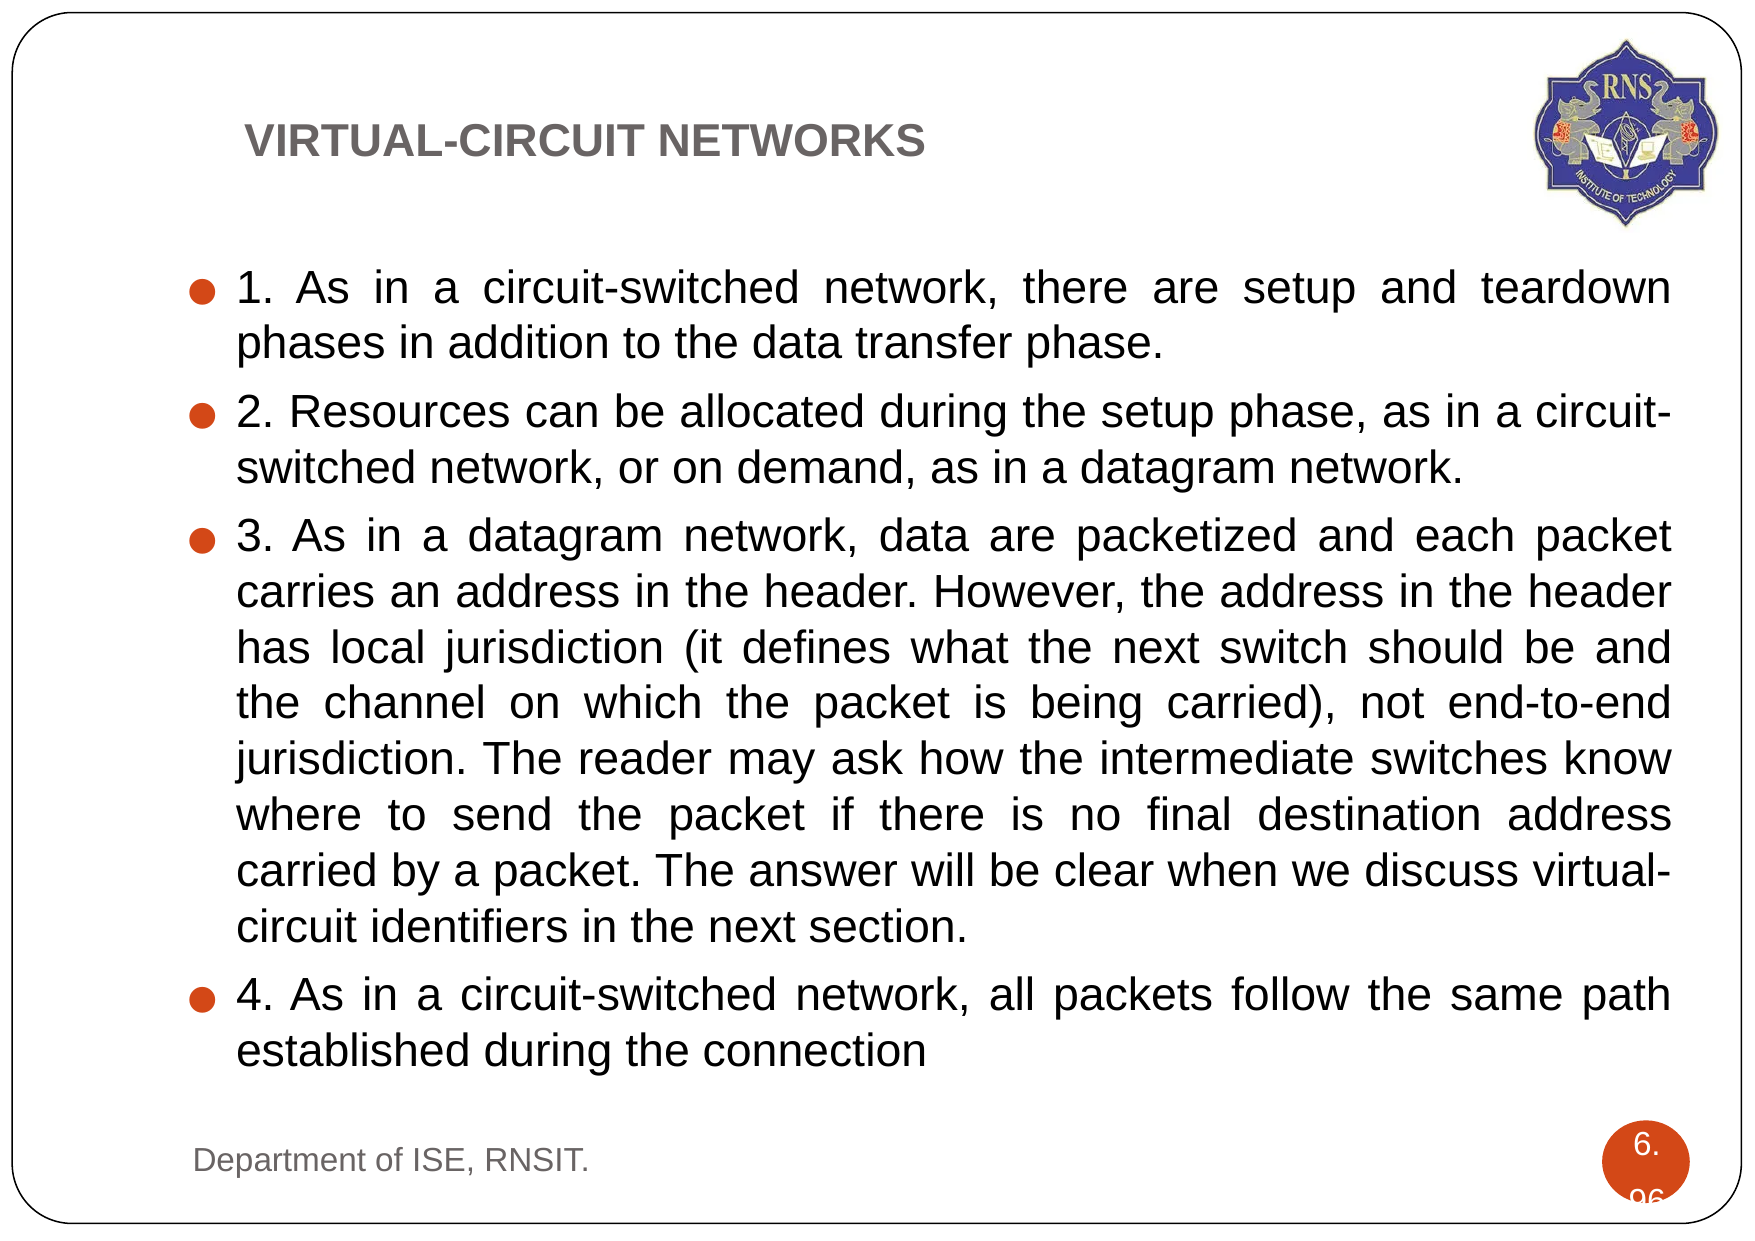

# VIRTUAL-CIRCUIT NETWORKS
1. As in a circuit-switched network, there are setup and teardown phases in addition to the data transfer phase.
2. Resources can be allocated during the setup phase, as in a circuit-switched network, or on demand, as in a datagram network.
3. As in a datagram network, data are packetized and each packet carries an address in the header. However, the address in the header has local jurisdiction (it defines what the next switch should be and the channel on which the packet is being carried), not end-to-end jurisdiction. The reader may ask how the intermediate switches know where to send the packet if there is no final destination address carried by a packet. The answer will be clear when we discuss virtual-circuit identifiers in the next section.
4. As in a circuit-switched network, all packets follow the same path established during the connection
Department of ISE, RNSIT.
6.96